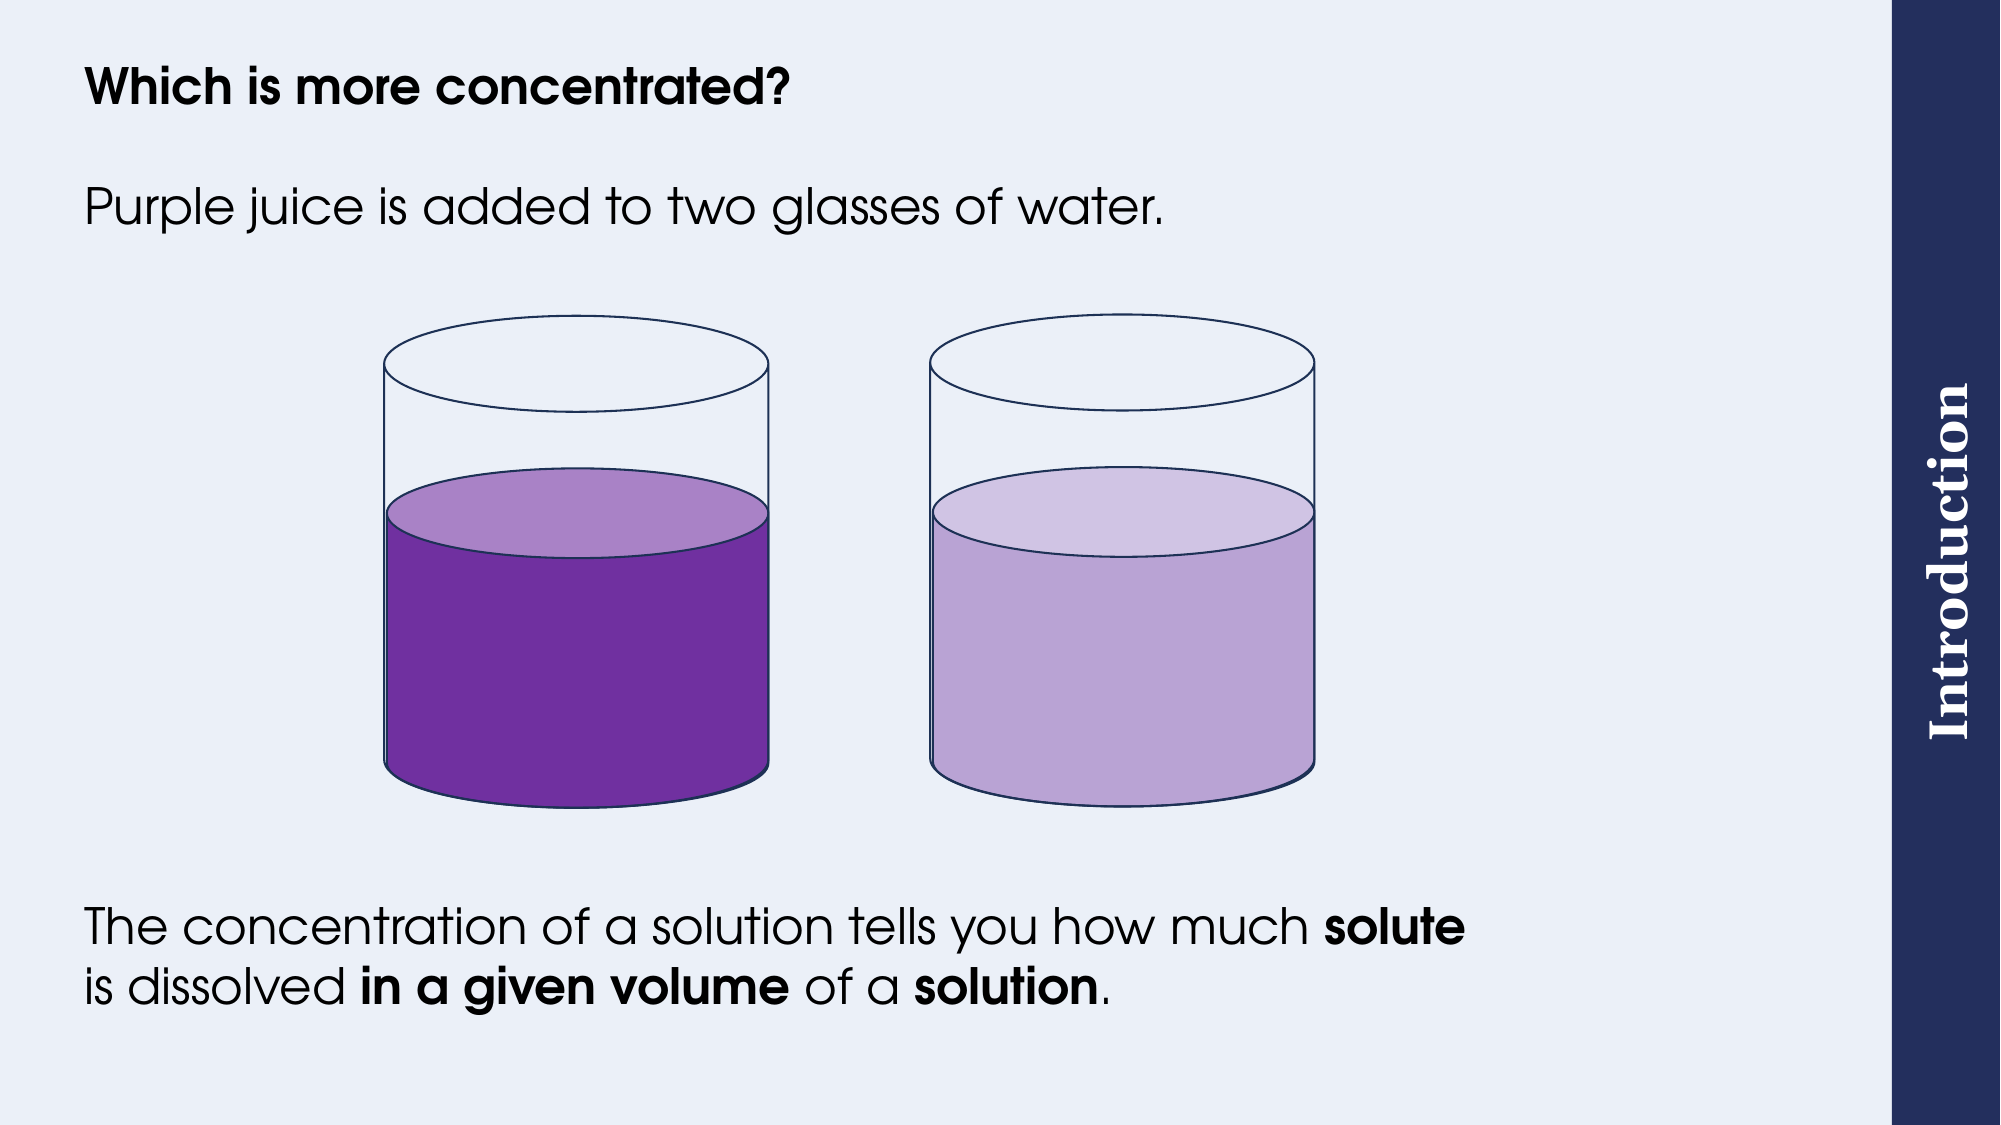

Which is more concentrated?

Purple juice is added to two glasses of water.

The concentration of a solution tells you how much solute is dissolved in a given volume of a solution.